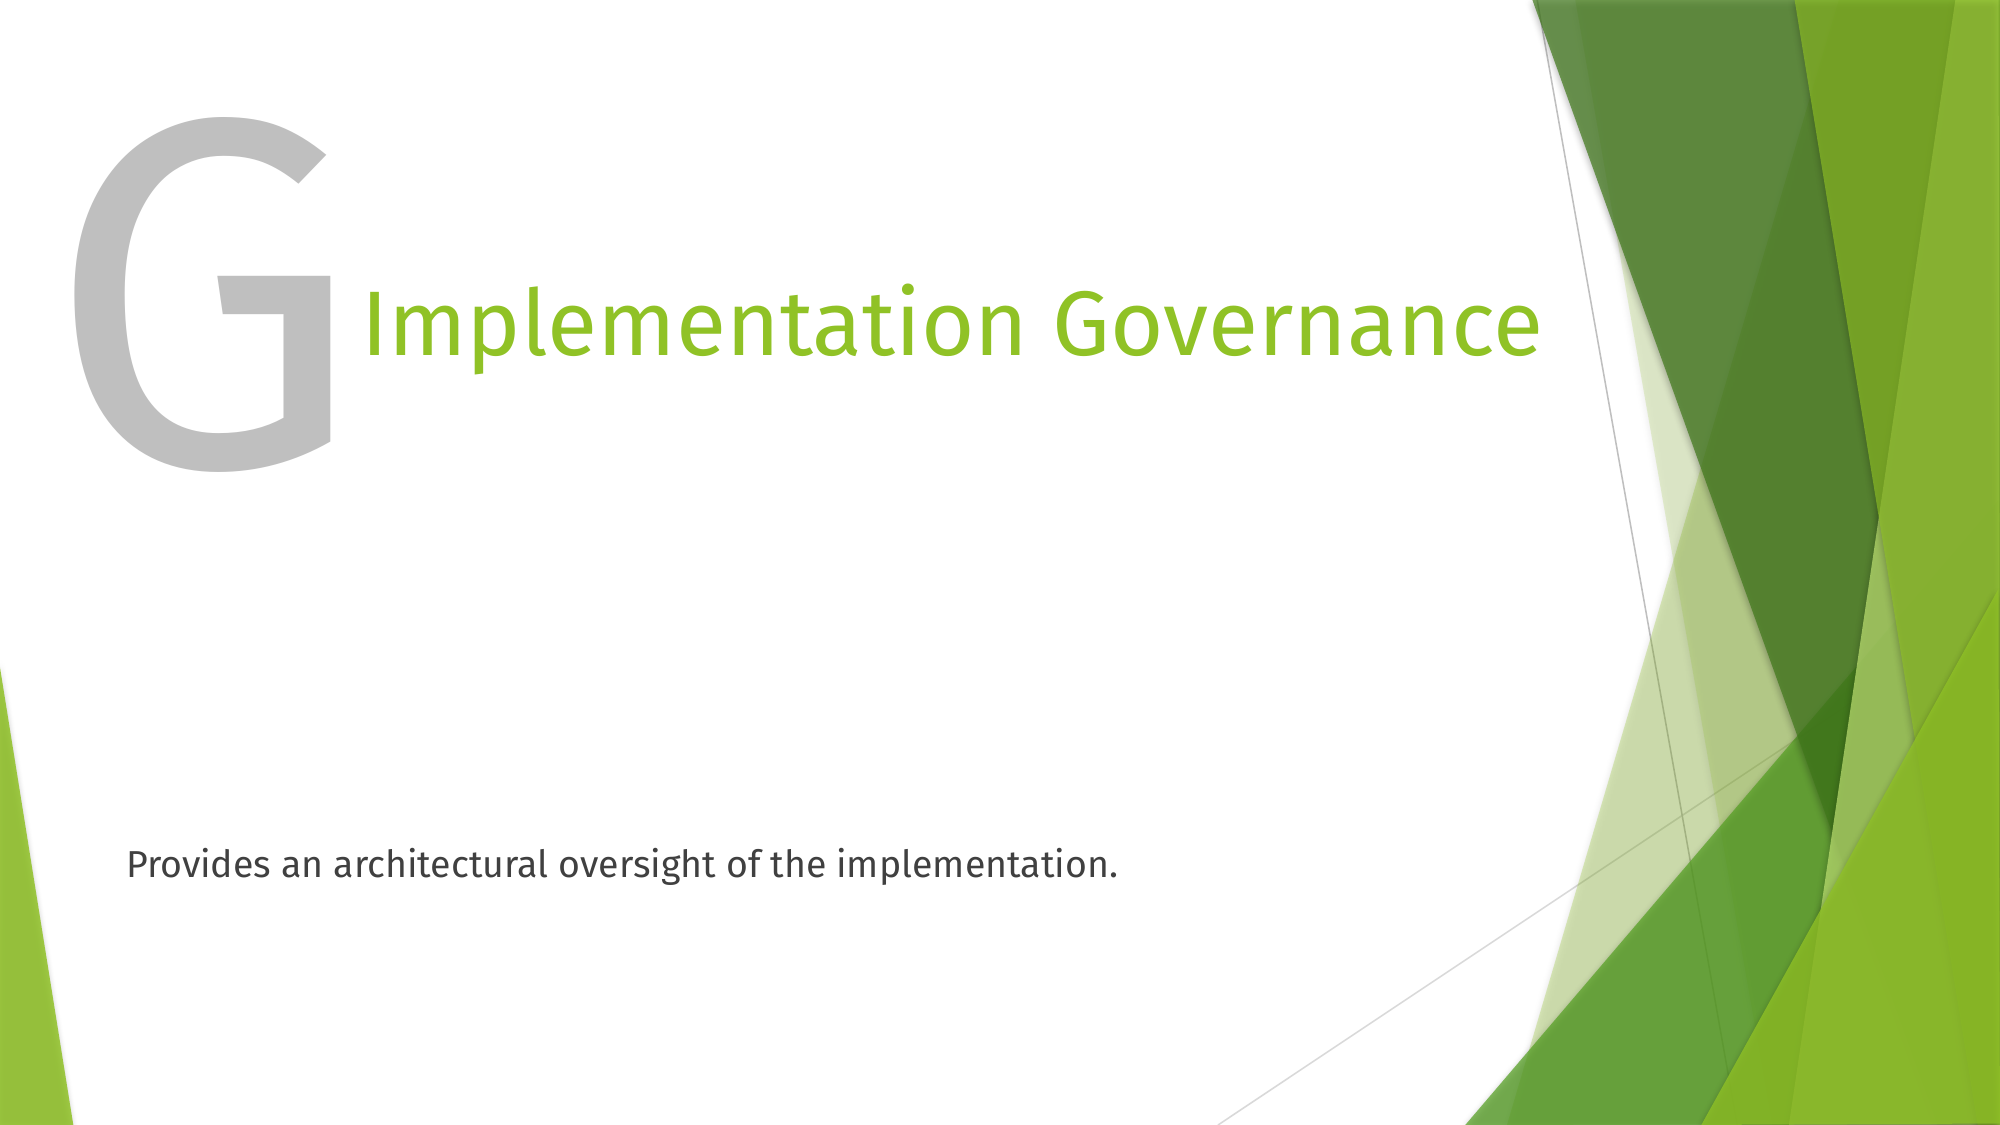

G
# Implementation Governance
Provides an architectural oversight of the implementation.
54